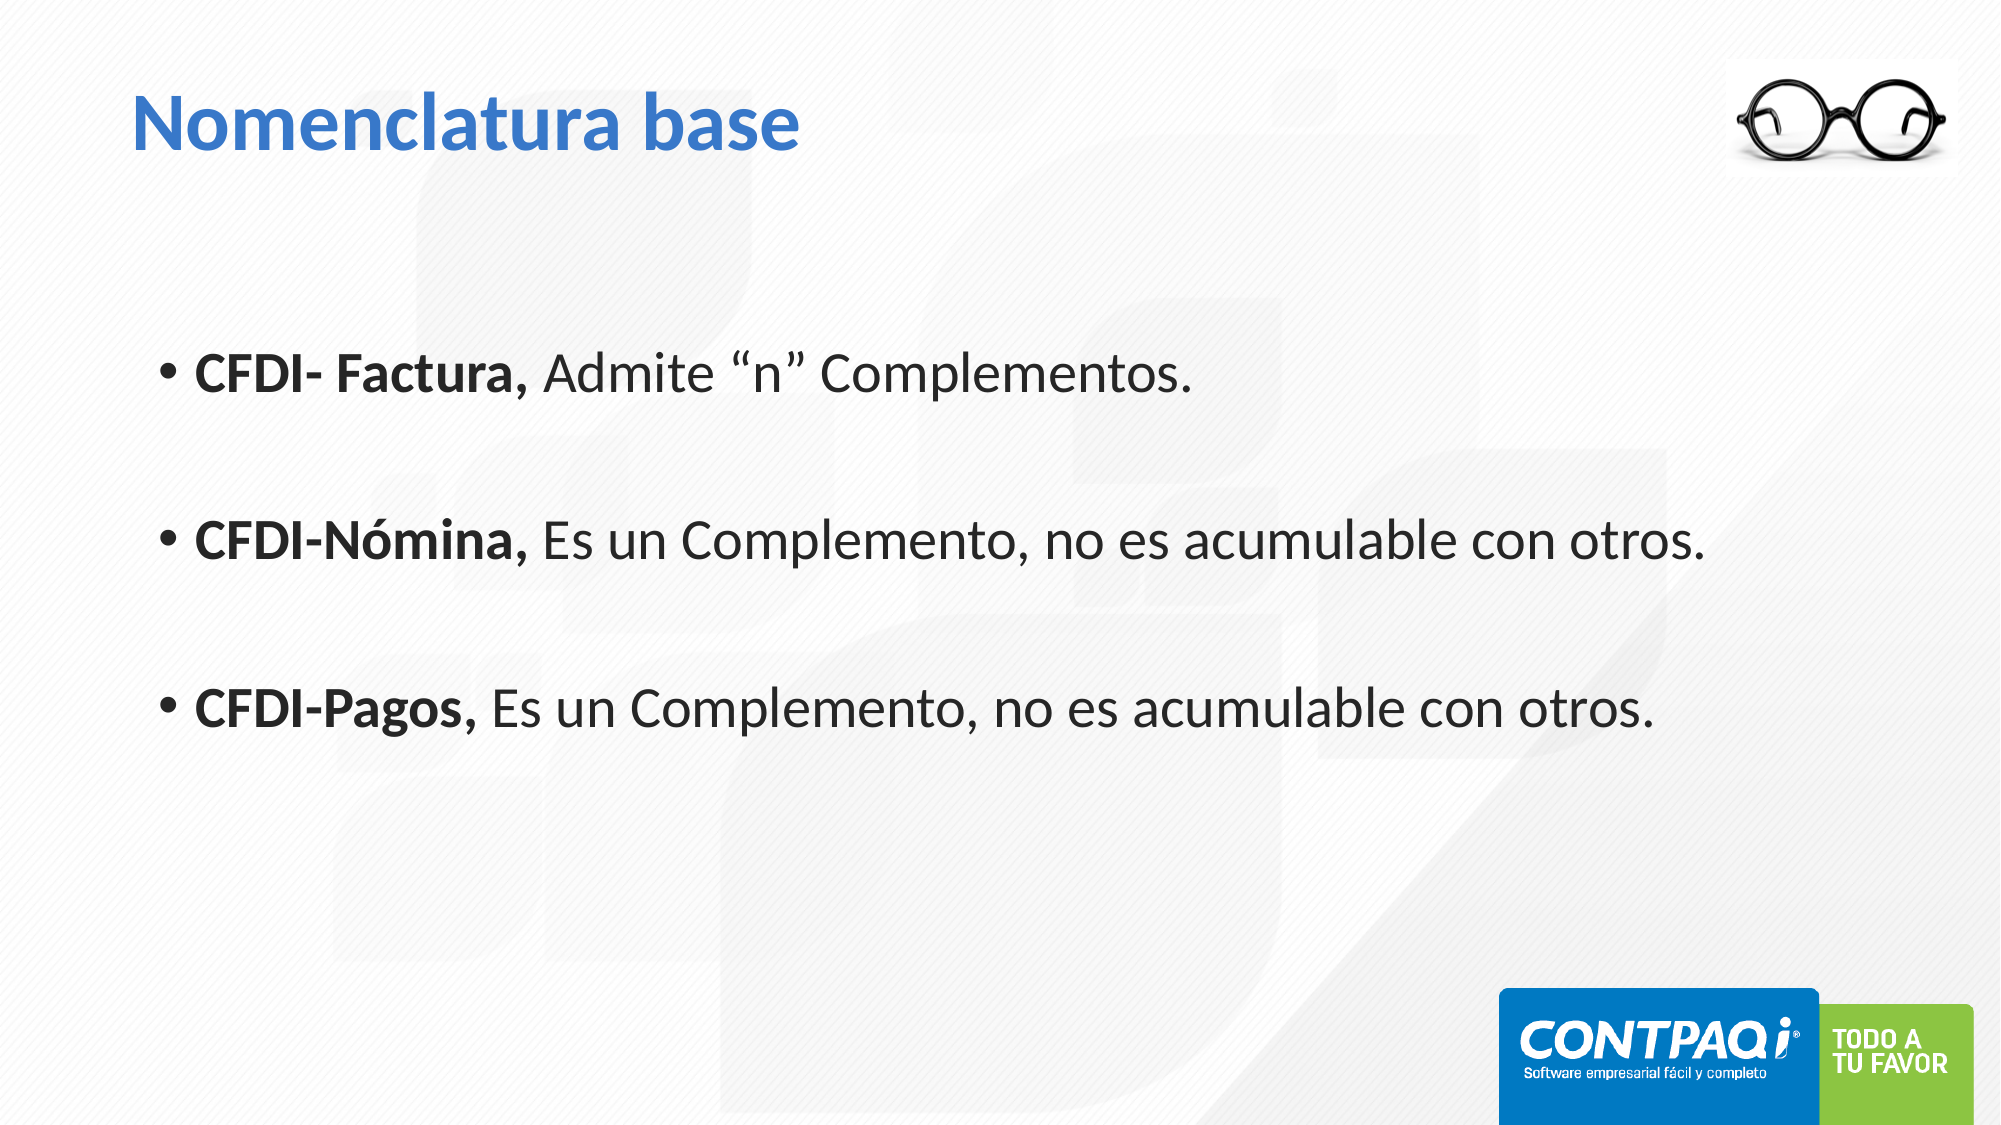

# Nomenclatura base
CFDI- Factura, Admite “n” Complementos.

CFDI-Nómina, Es un Complemento, no es acumulable con otros.

CFDI-Pagos, Es un Complemento, no es acumulable con otros.